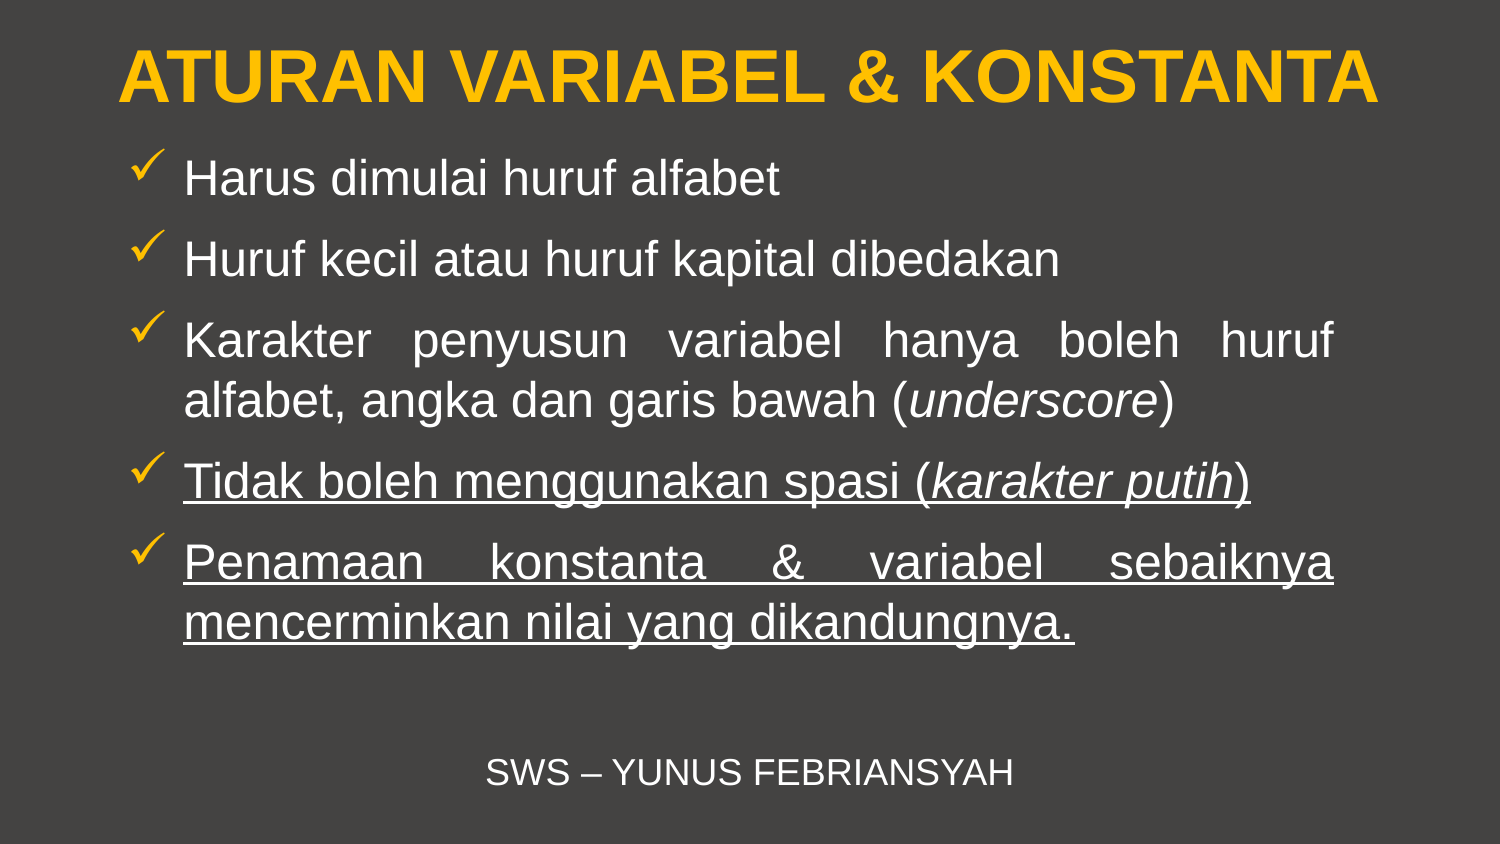

ATURAN VARIABEL & KONSTANTA
Harus dimulai huruf alfabet
Huruf kecil atau huruf kapital dibedakan
Karakter penyusun variabel hanya boleh huruf alfabet, angka dan garis bawah (underscore)
Tidak boleh menggunakan spasi (karakter putih)
Penamaan konstanta & variabel sebaiknya mencerminkan nilai yang dikandungnya.